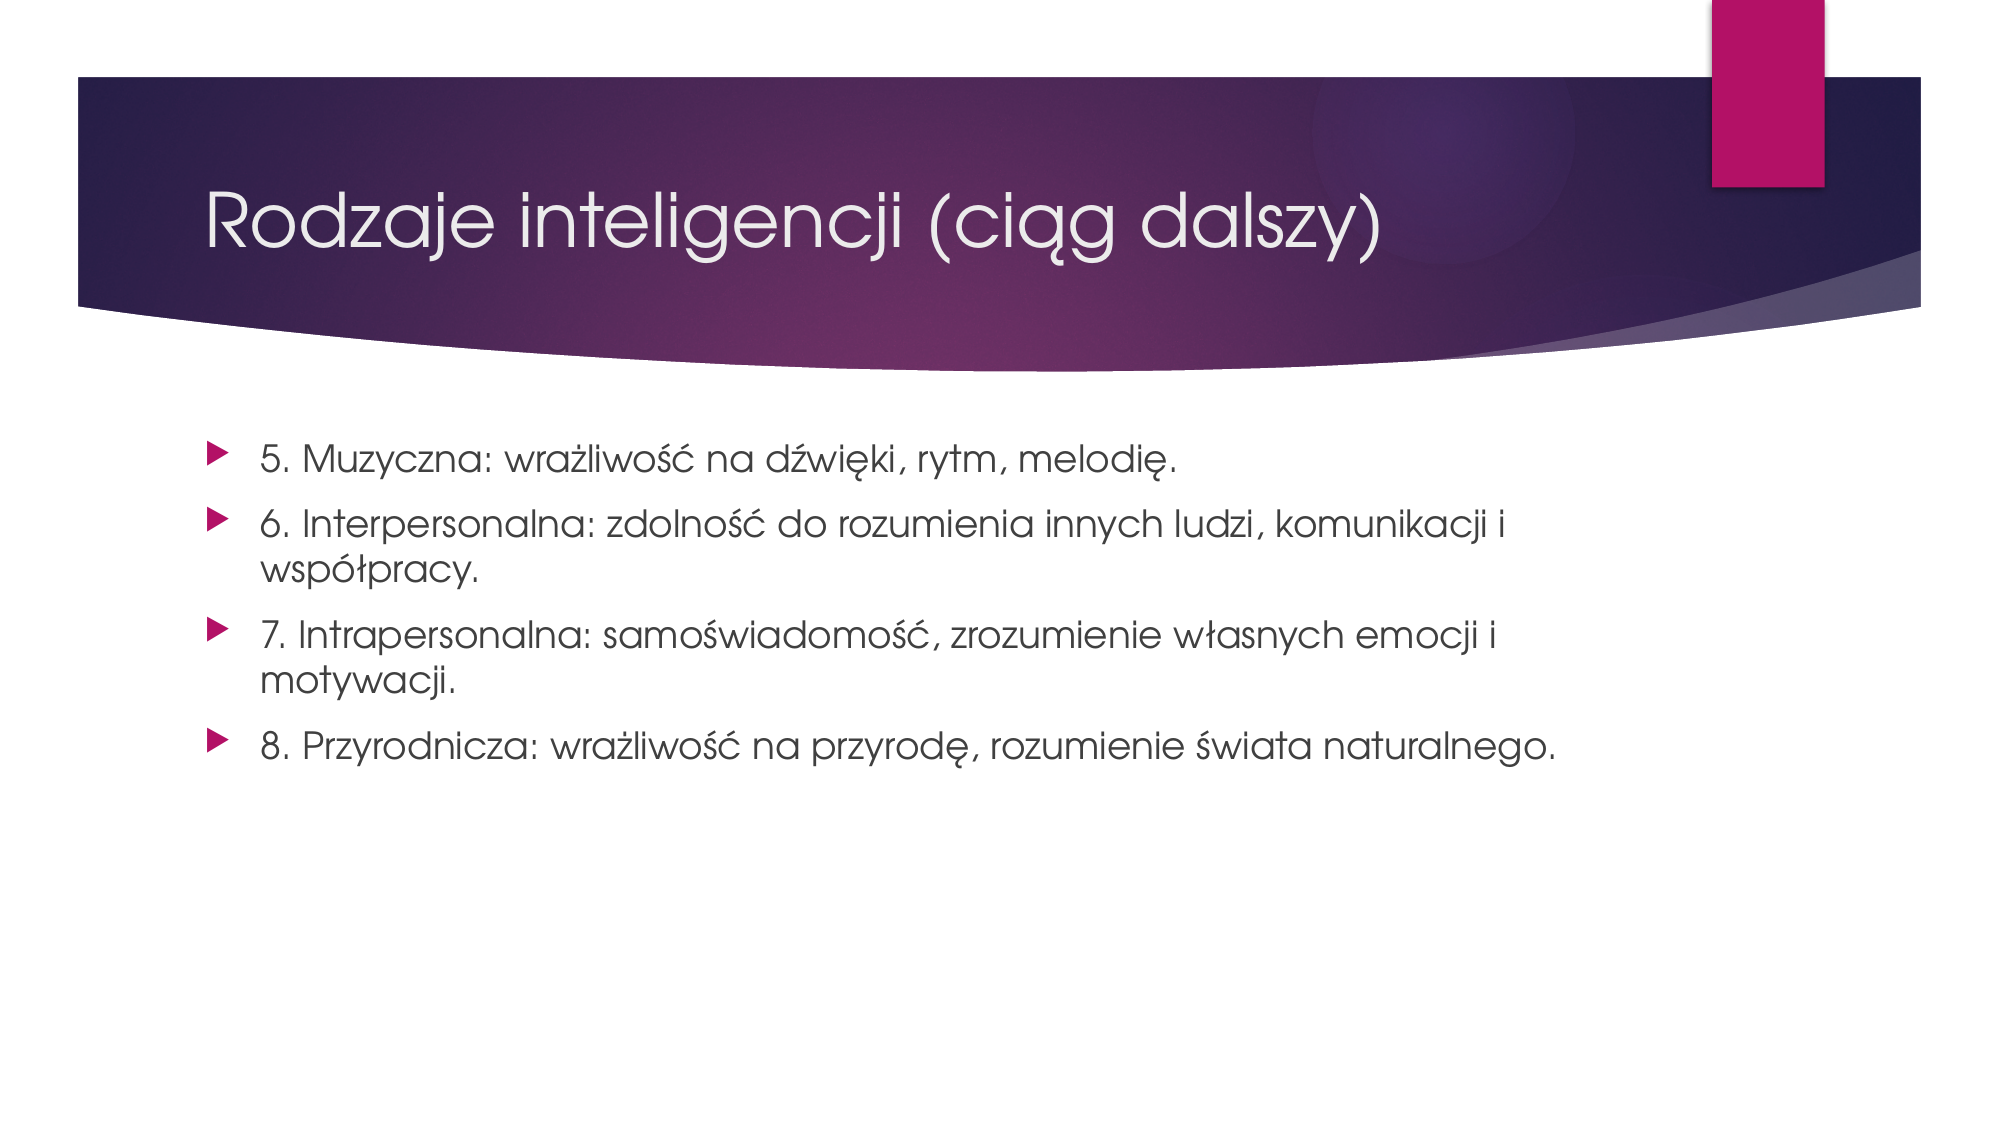

# Rodzaje inteligencji (ciąg dalszy)
5. Muzyczna: wrażliwość na dźwięki, rytm, melodię.
6. Interpersonalna: zdolność do rozumienia innych ludzi, komunikacji i współpracy.
7. Intrapersonalna: samoświadomość, zrozumienie własnych emocji i motywacji.
8. Przyrodnicza: wrażliwość na przyrodę, rozumienie świata naturalnego.